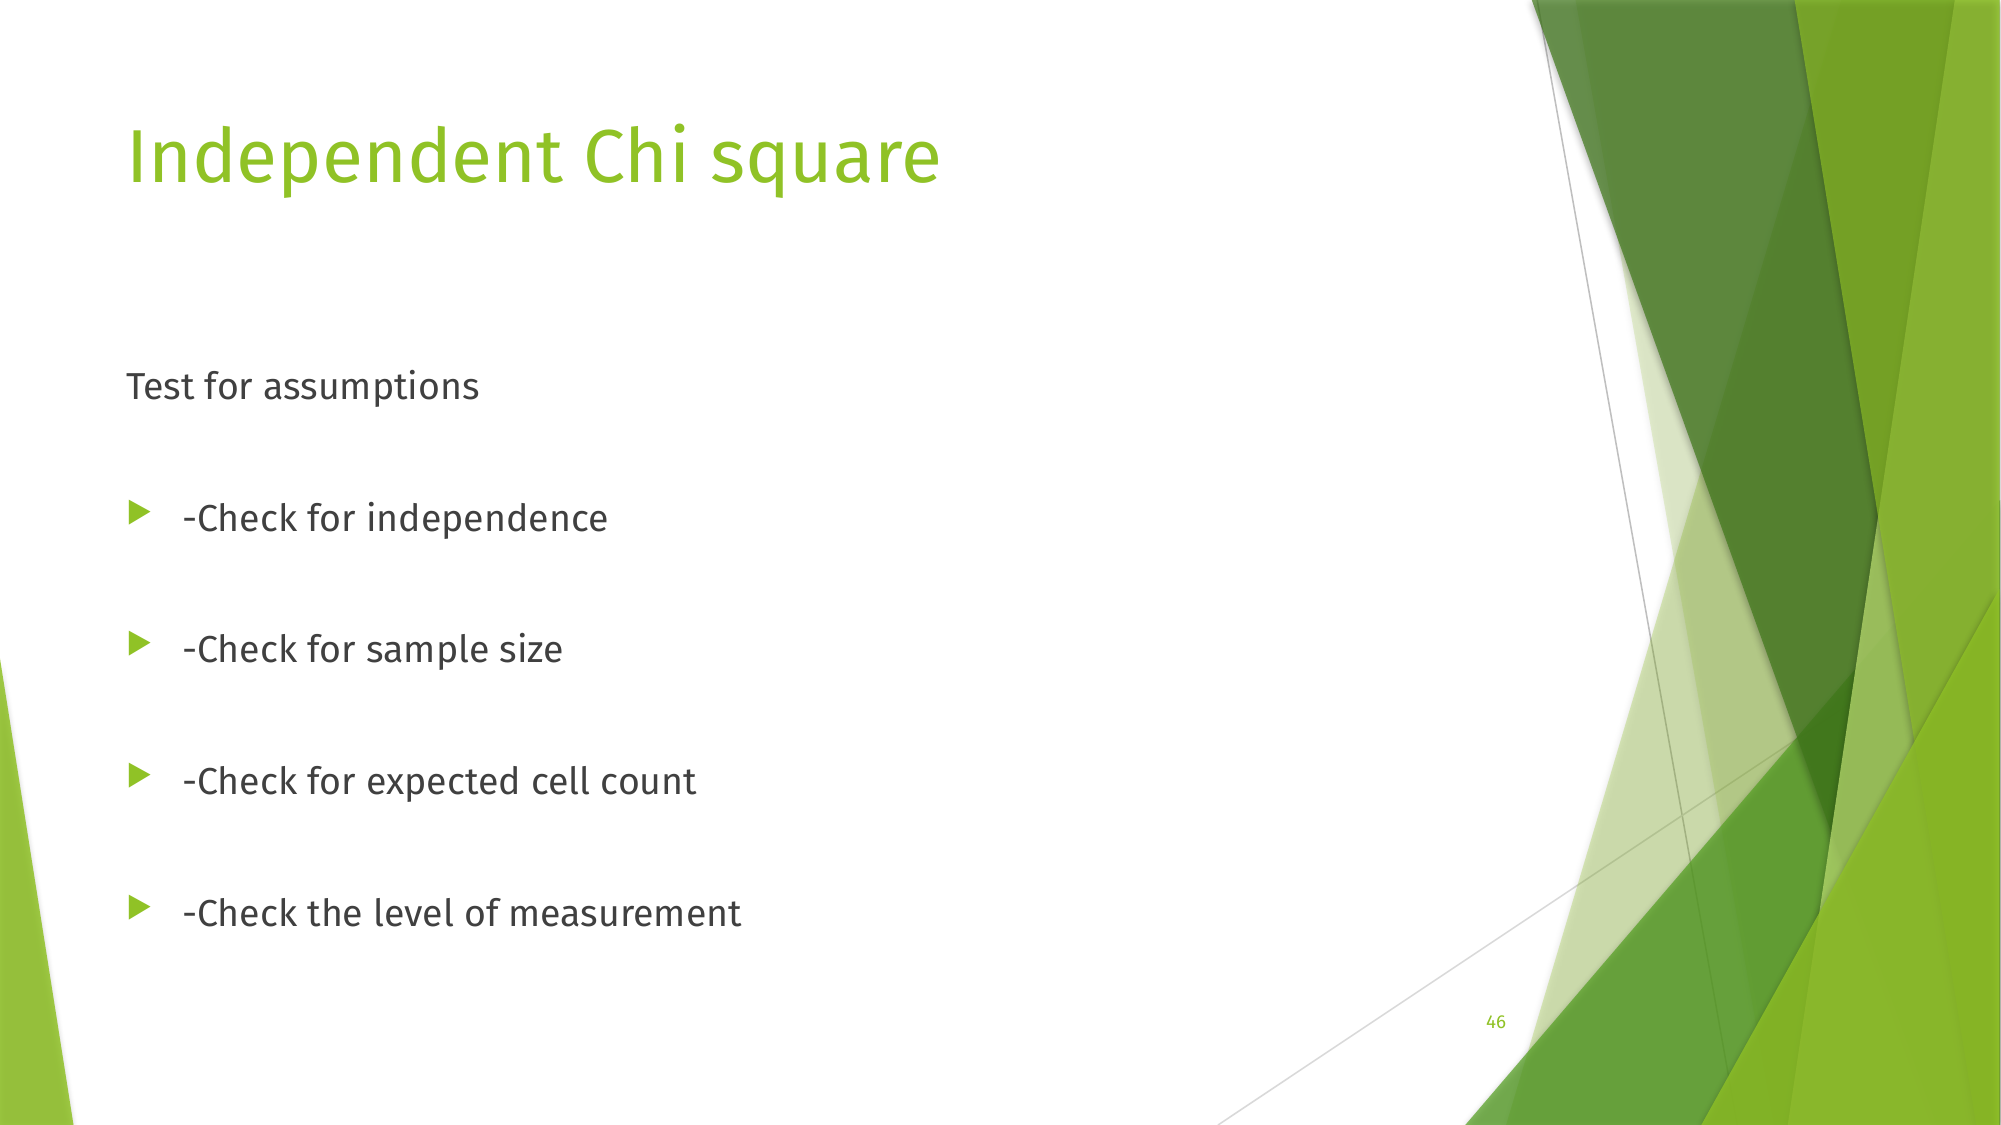

# Independent Chi square
Test for assumptions

-Check for independence

-Check for sample size

-Check for expected cell count

-Check the level of measurement
46